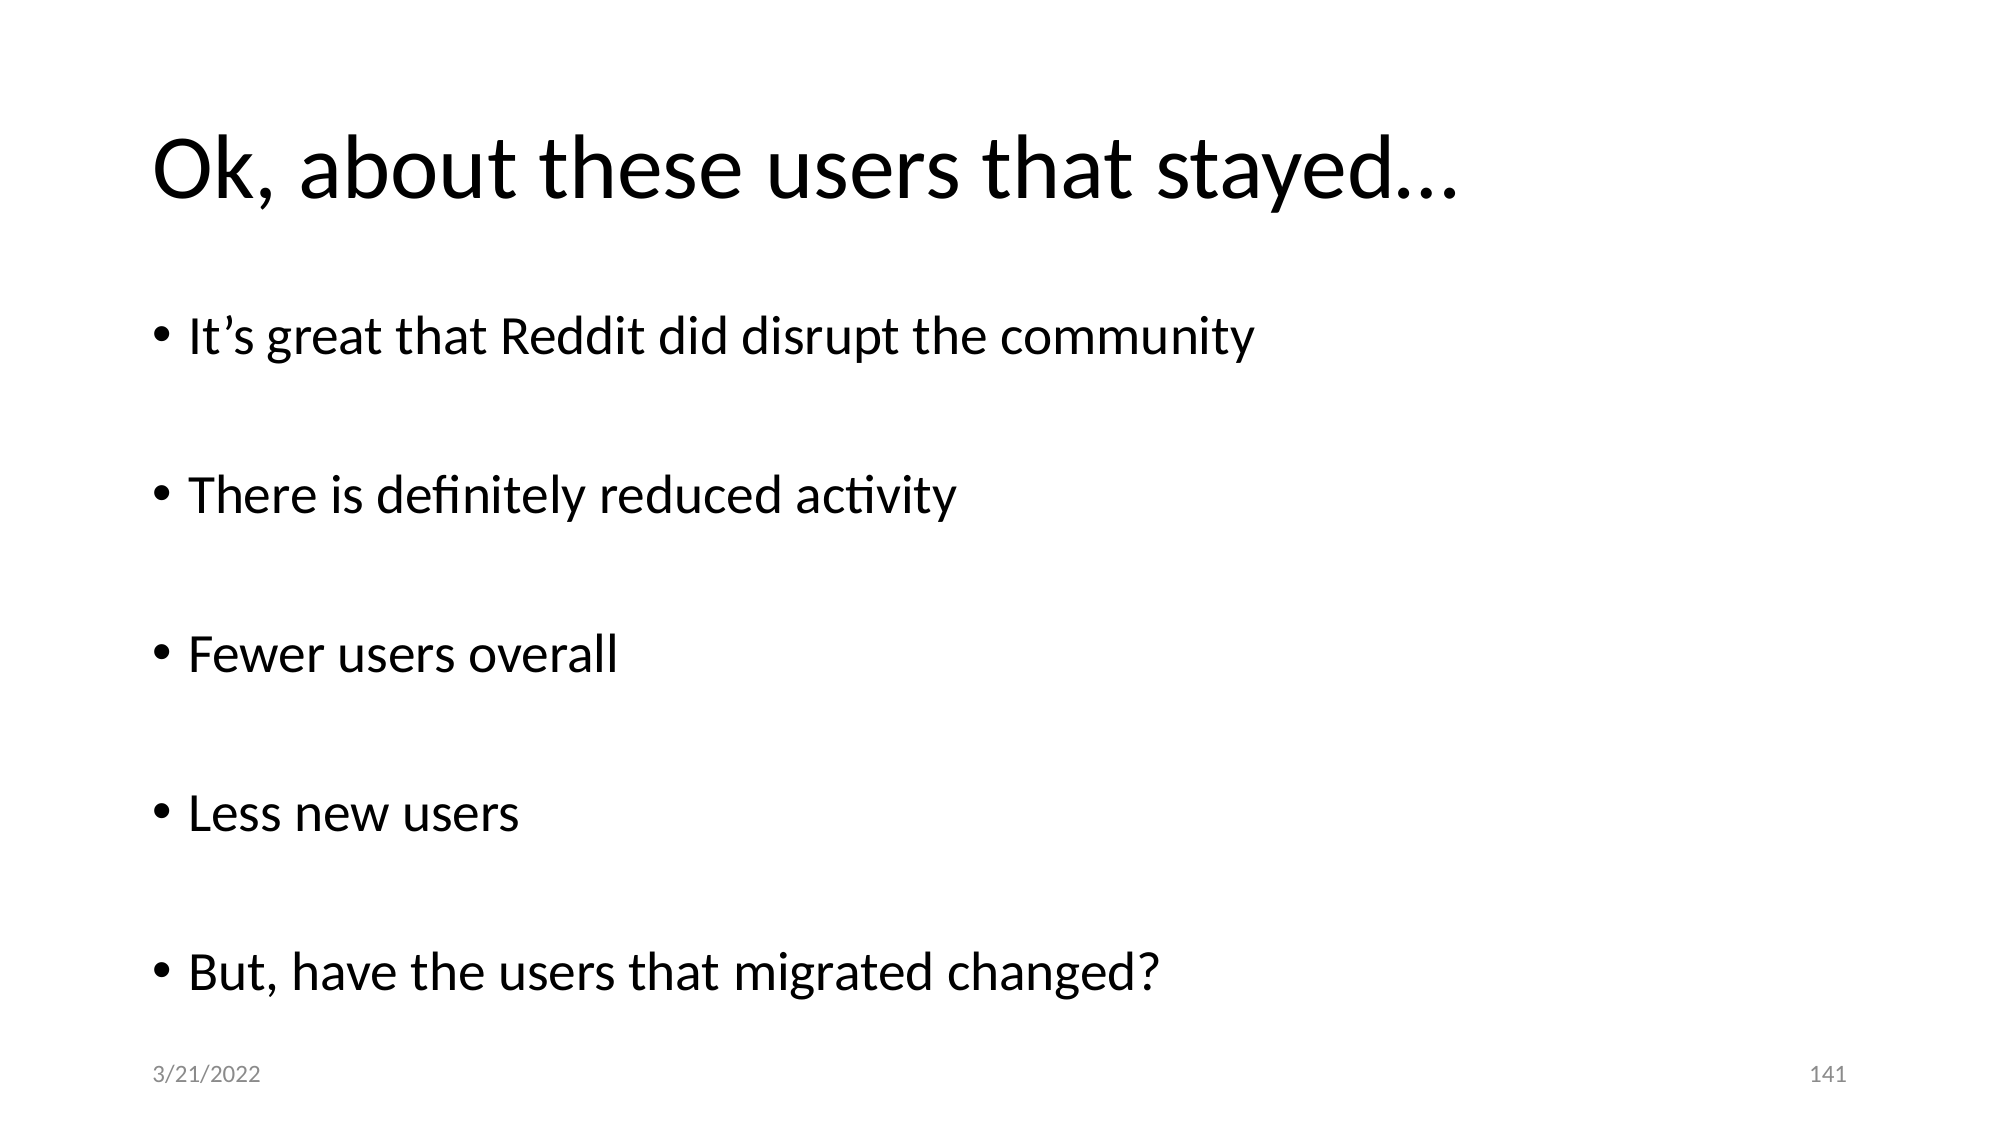

# Ok, about these users that stayed…
It’s great that Reddit did disrupt the community

There is definitely reduced activity

Fewer users overall

Less new users

But, have the users that migrated changed?
3/21/2022
141